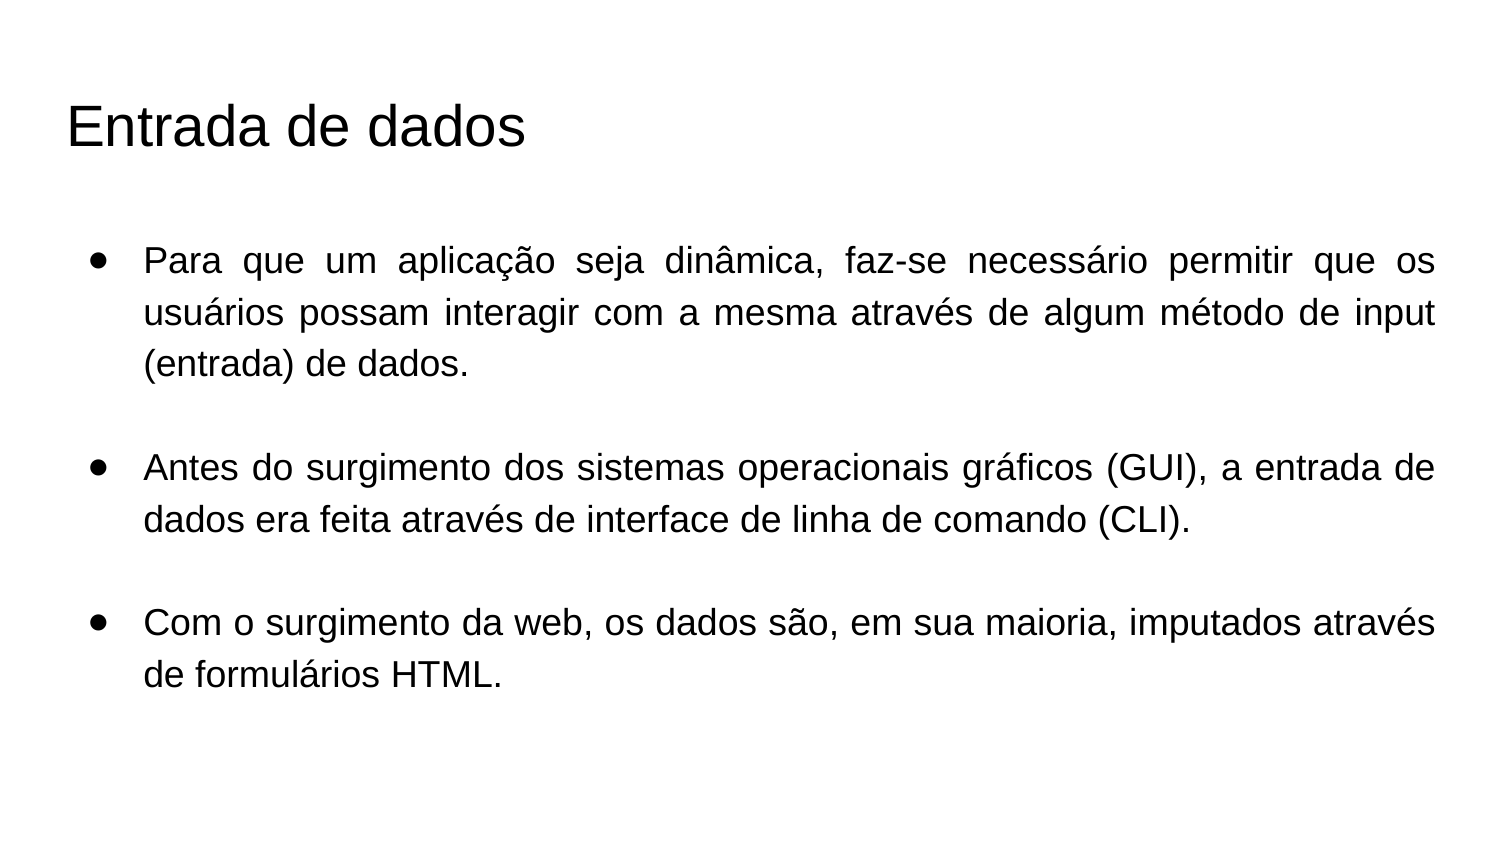

# Entrada de dados
Para que um aplicação seja dinâmica, faz-se necessário permitir que os usuários possam interagir com a mesma através de algum método de input (entrada) de dados.

Antes do surgimento dos sistemas operacionais gráficos (GUI), a entrada de dados era feita através de interface de linha de comando (CLI).

Com o surgimento da web, os dados são, em sua maioria, imputados através de formulários HTML.